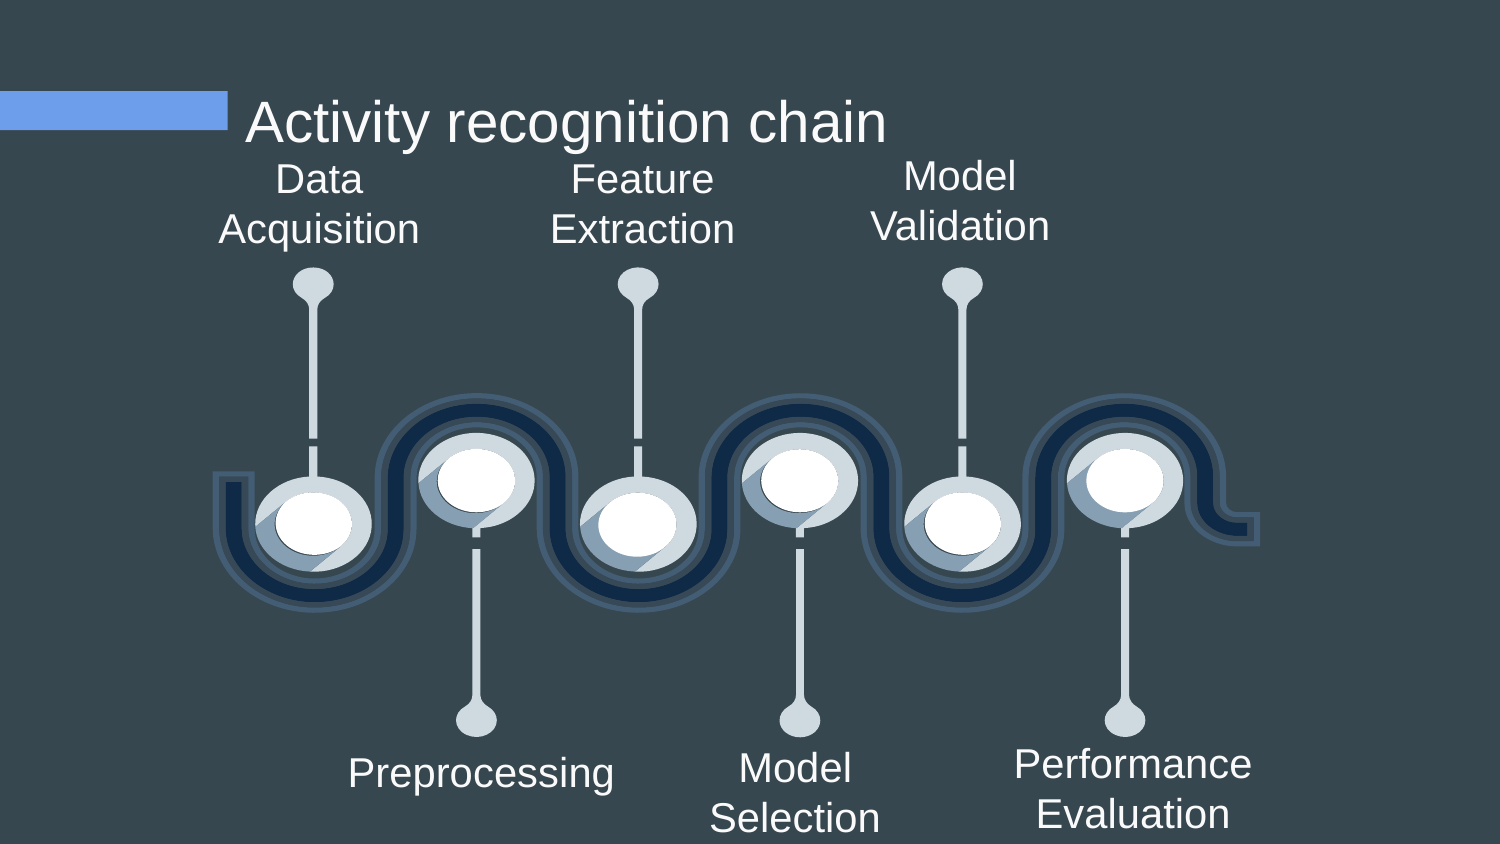

# Activity recognition chain

Data Acquisition
Feature Extraction

Model Validation
Preprocessing
Performance Evaluation
Model Selection